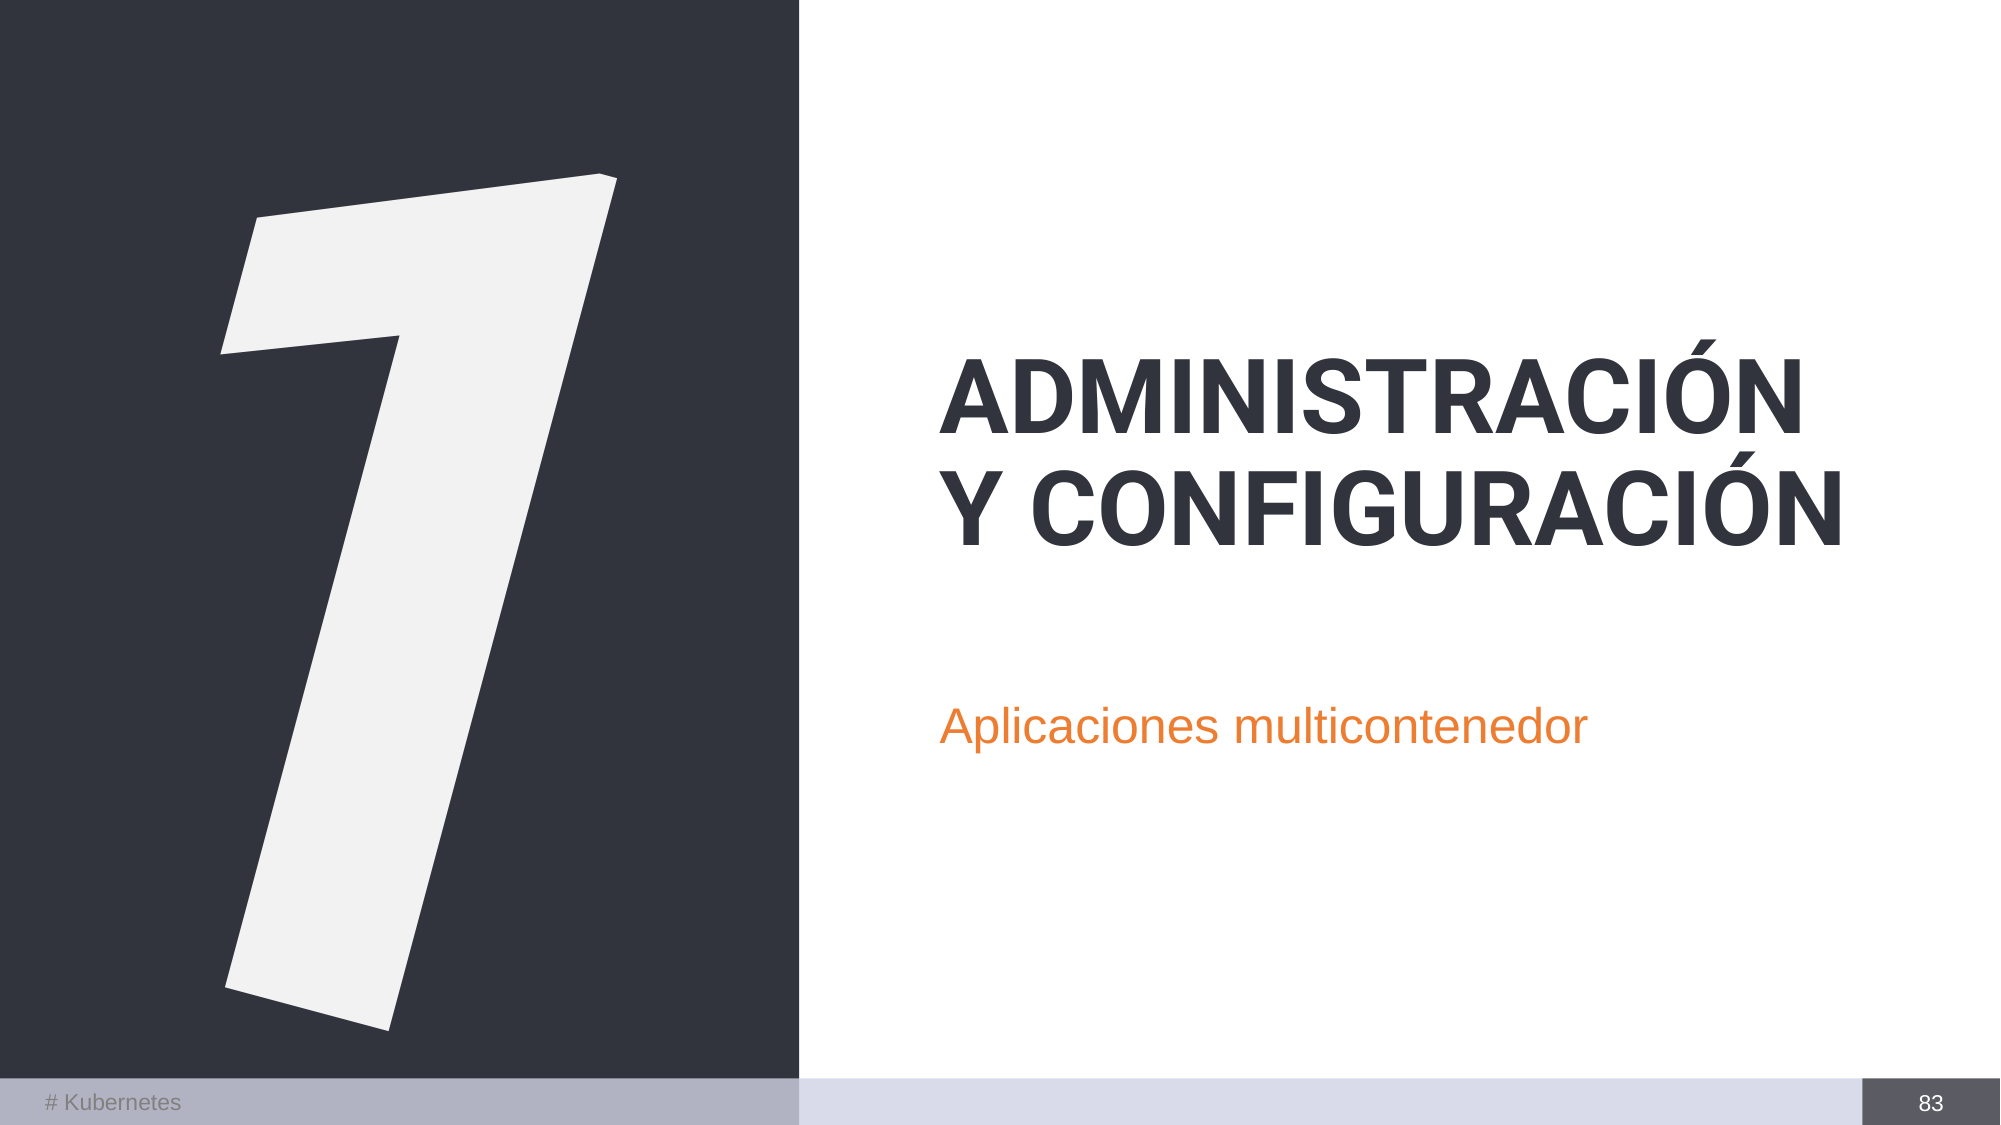

10
# ADMINISTRACIÓN Y CONFIGURACIÓN
Aplicaciones multicontenedor
# Kubernetes
83